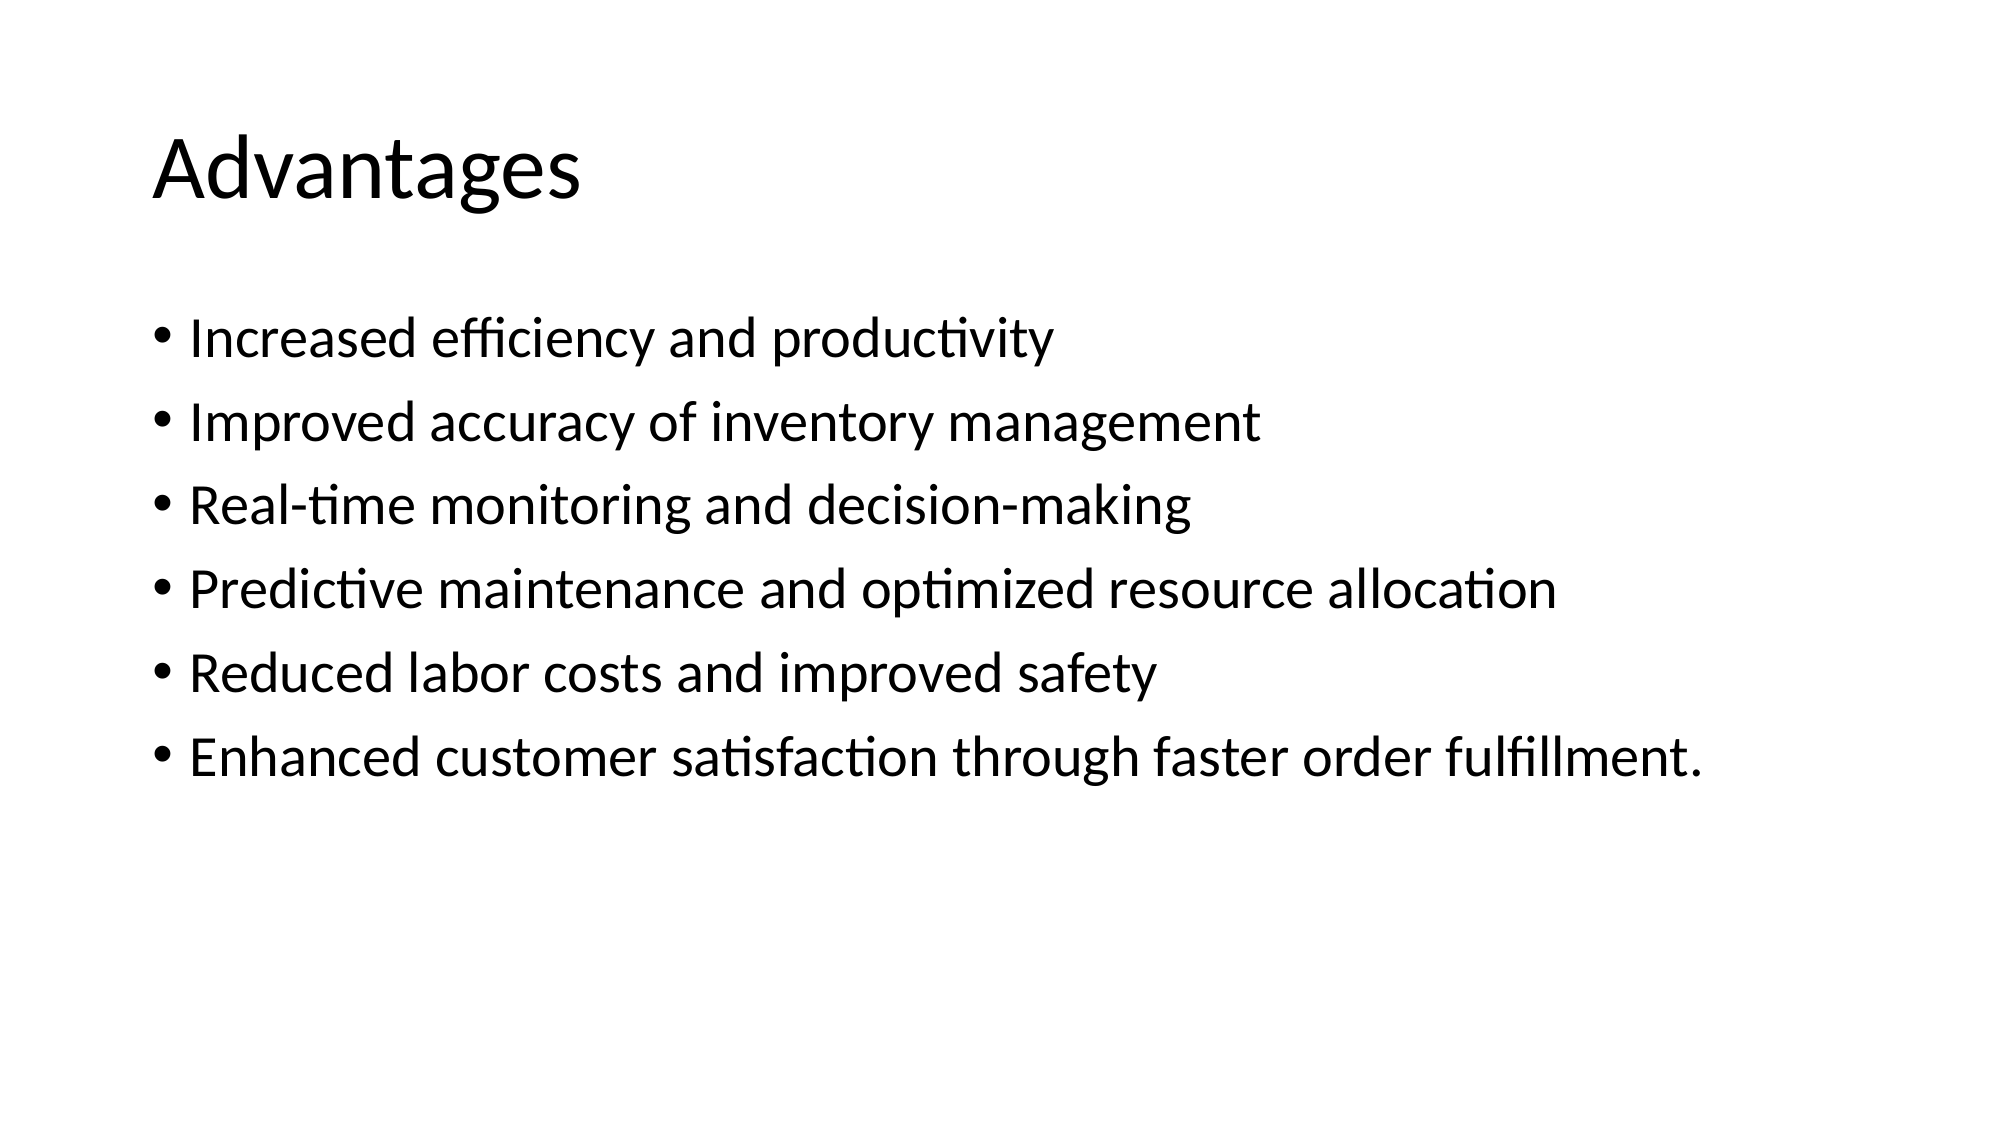

# Advantages
Increased efficiency and productivity
Improved accuracy of inventory management
Real-time monitoring and decision-making
Predictive maintenance and optimized resource allocation
Reduced labor costs and improved safety
Enhanced customer satisfaction through faster order fulfillment.